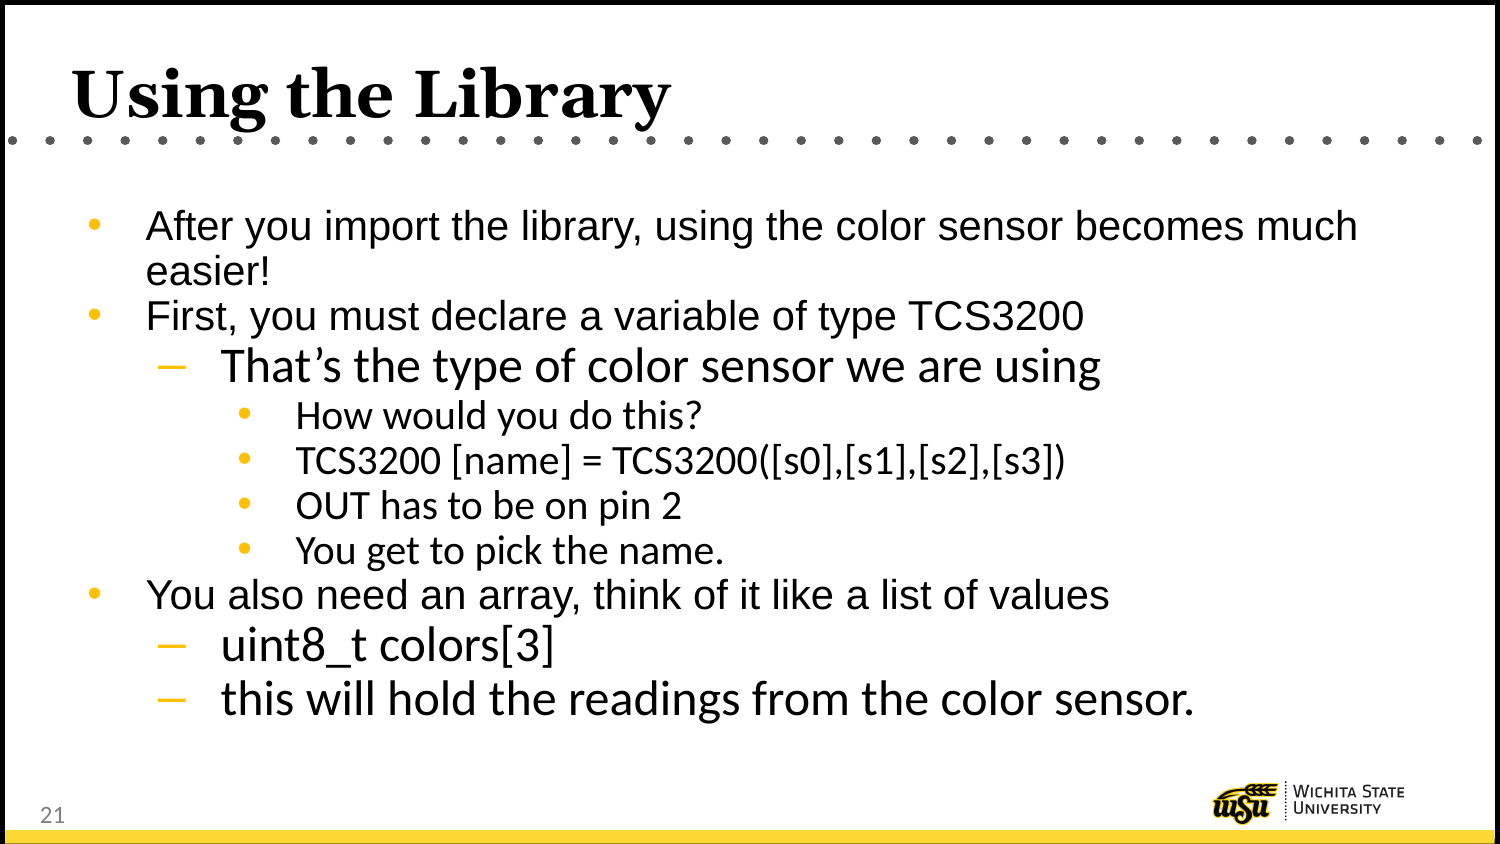

# Using the Library
After you import the library, using the color sensor becomes much easier!
First, you must declare a variable of type TCS3200
That’s the type of color sensor we are using
How would you do this?
TCS3200 [name] = TCS3200([s0],[s1],[s2],[s3])
OUT has to be on pin 2
You get to pick the name.
You also need an array, think of it like a list of values
uint8_t colors[3]
this will hold the readings from the color sensor.